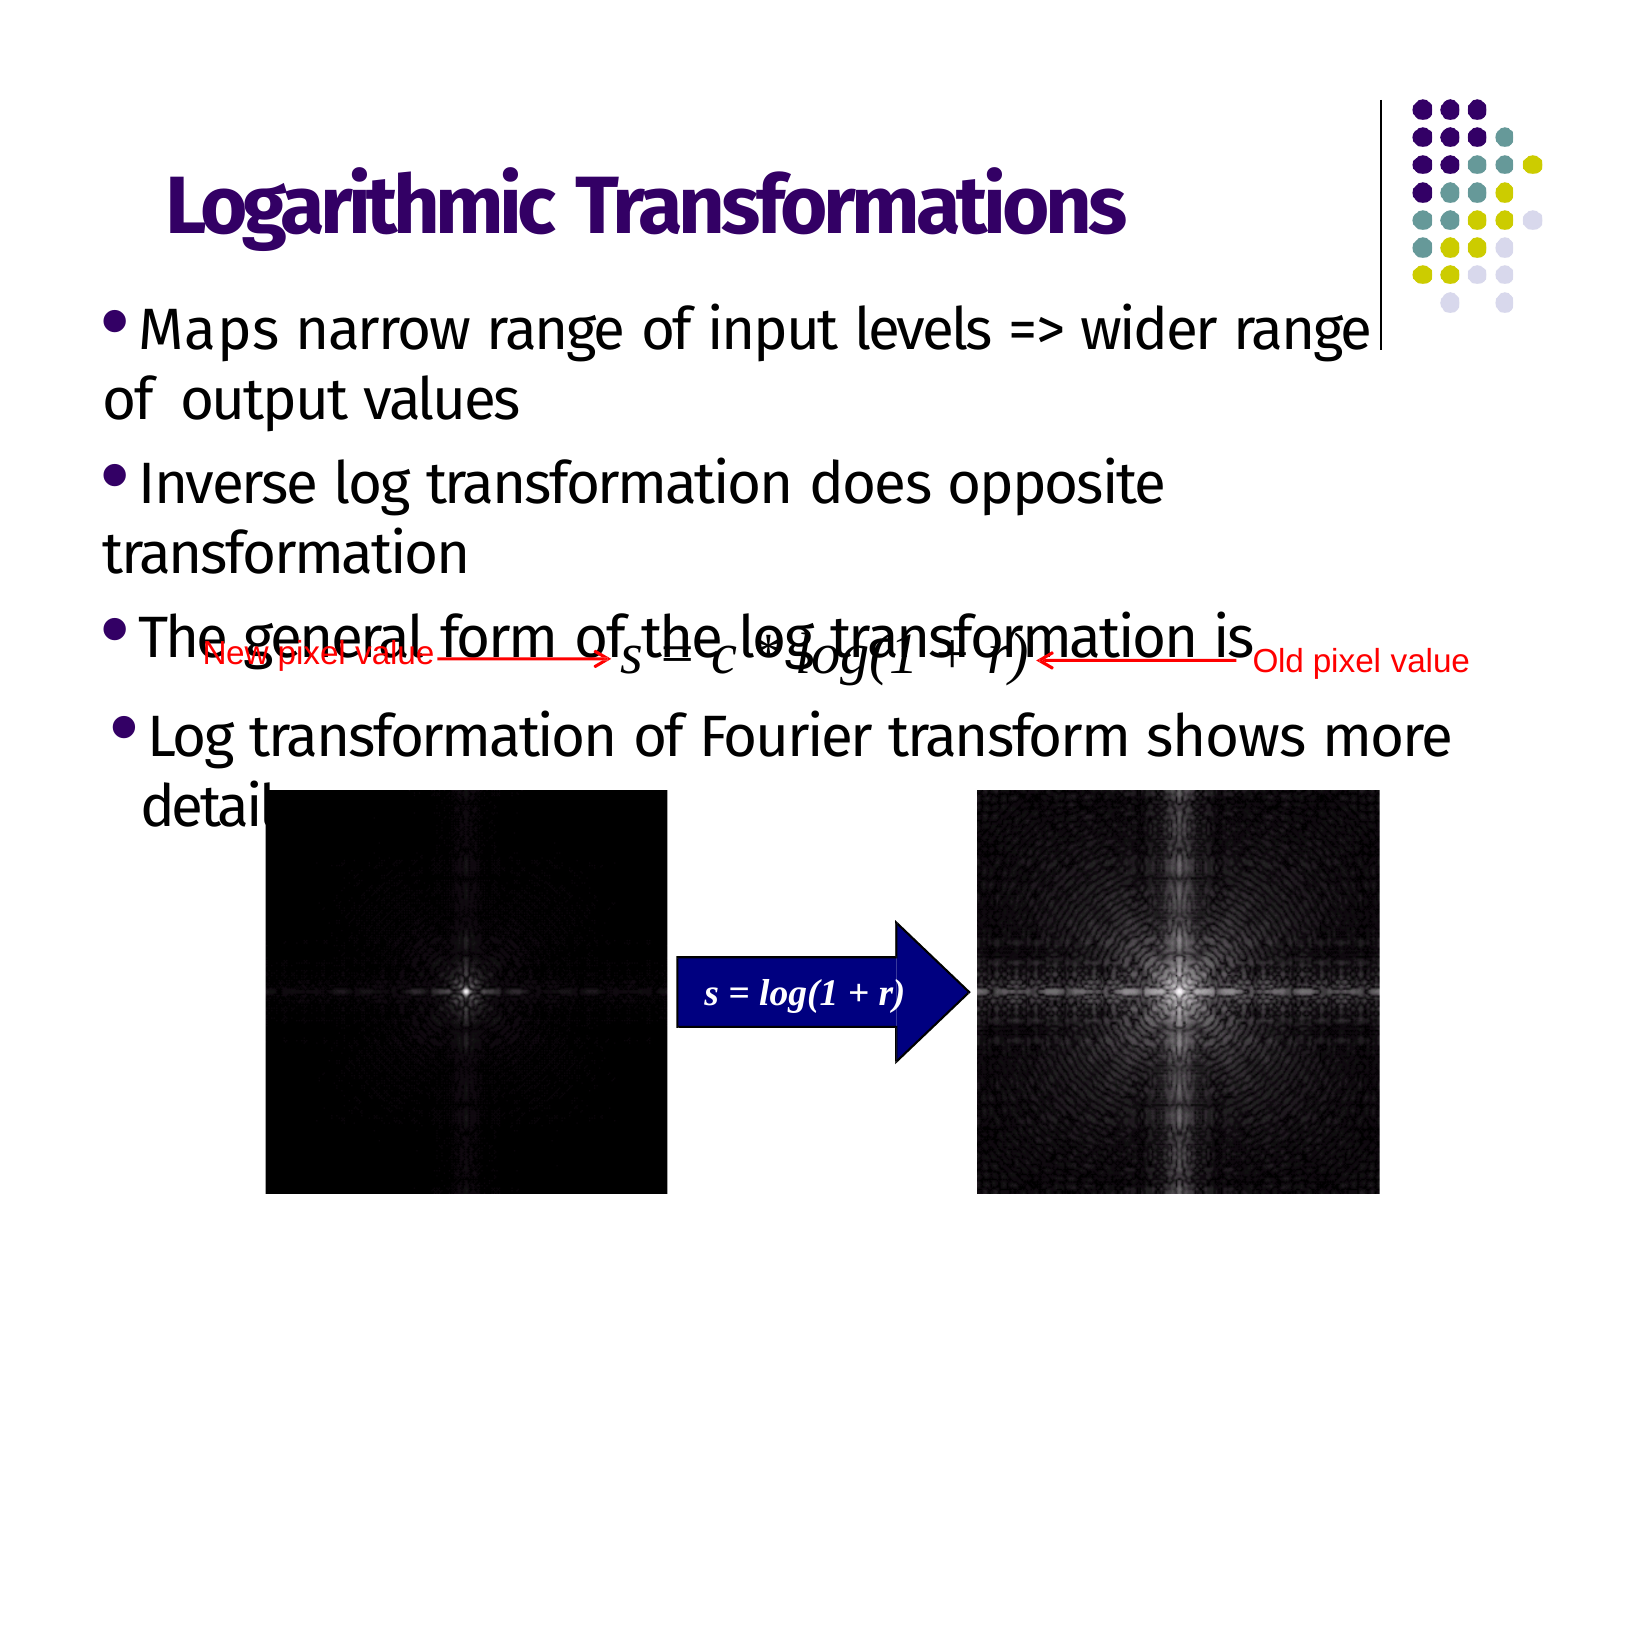

# Logarithmic Transformations
Maps narrow range of input levels => wider range of  output values
Inverse log transformation does opposite transformation
The general form of the log transformation is
s = c * log(1 + r)
New pixel value
Old pixel value

Log transformation of Fourier transform shows more detail

s = log(1 + r)